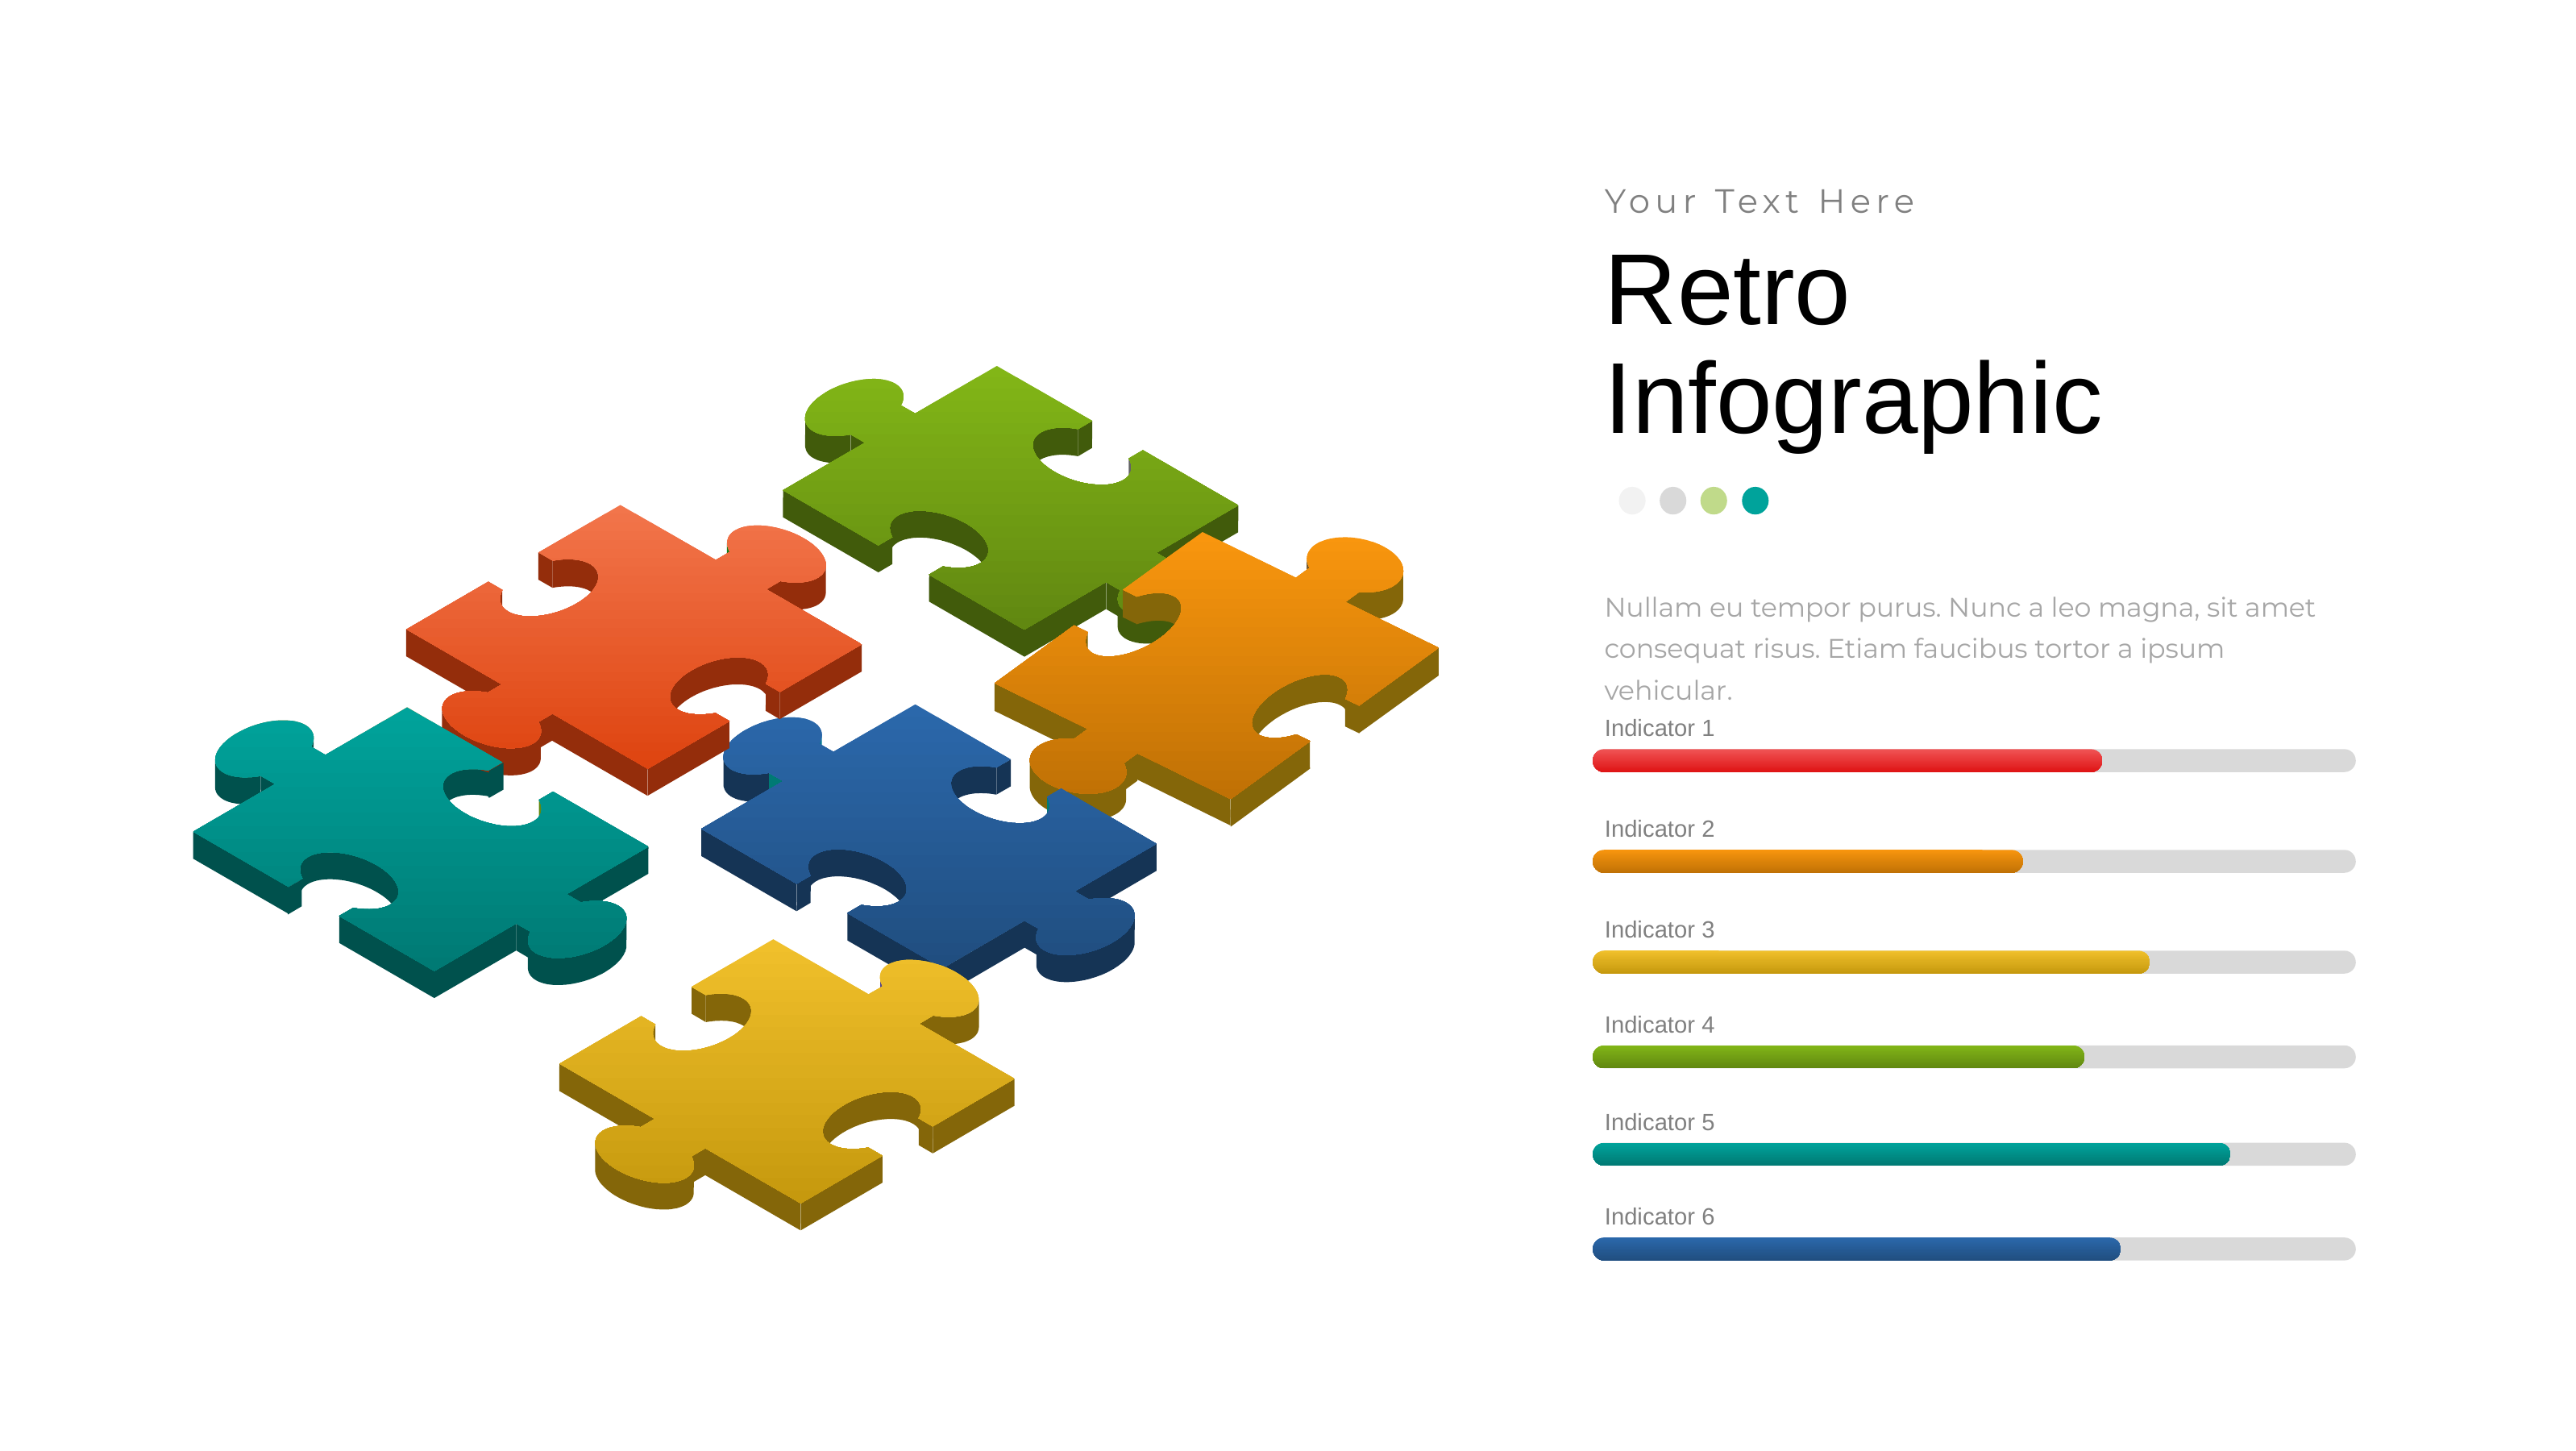

Your Text Here
Retro
Infographic

Nullam eu tempor purus. Nunc a leo magna, sit amet consequat risus. Etiam faucibus tortor a ipsum vehicular.
Indicator 1

Indicator 2

Indicator 3

Indicator 4

Indicator 5

Indicator 6